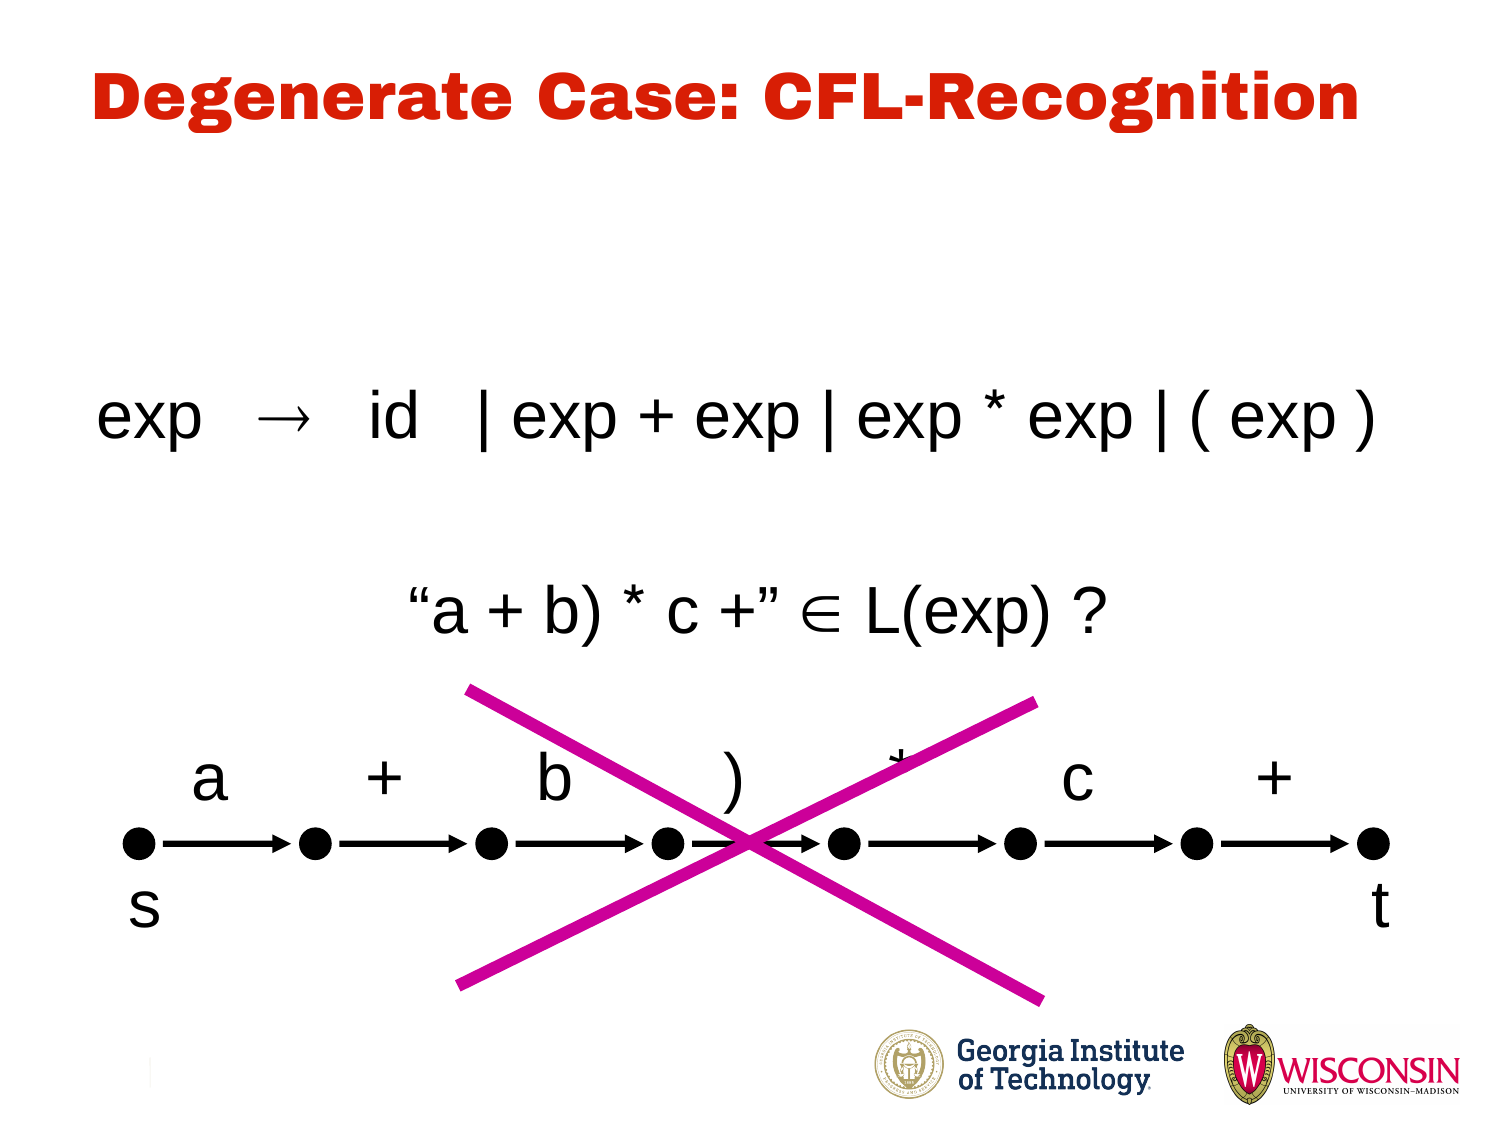

Degenerate Case: CFL-Recognition
exp   →   id   | exp + exp | exp * exp | ( exp )
“a + b) * c +” ∈ L(exp) ?

*
a
+
b
)
c
+

s
t